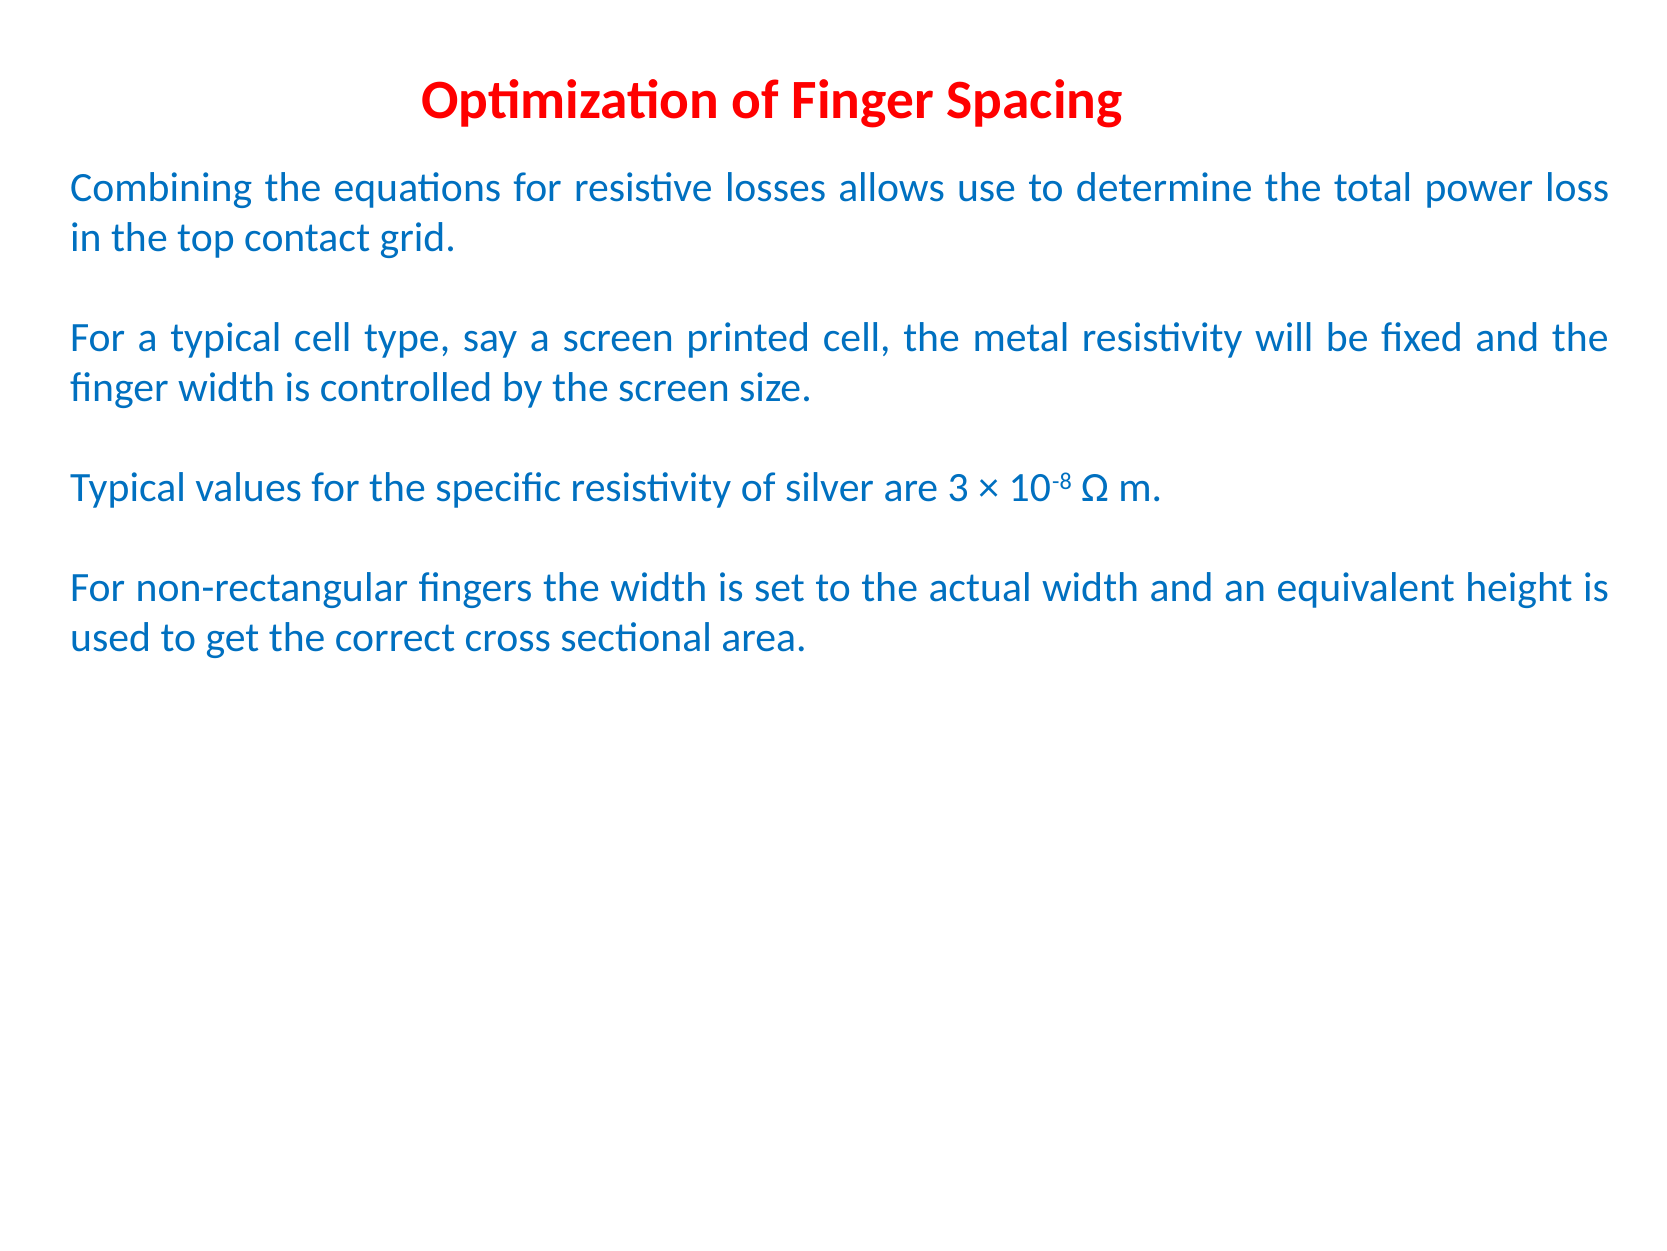

Optimization of Finger Spacing
Combining the equations for resistive losses allows use to determine the total power loss in the top contact grid.

For a typical cell type, say a screen printed cell, the metal resistivity will be fixed and the finger width is controlled by the screen size.

Typical values for the specific resistivity of silver are 3 × 10-8 Ω m.

For non-rectangular fingers the width is set to the actual width and an equivalent height is used to get the correct cross sectional area.